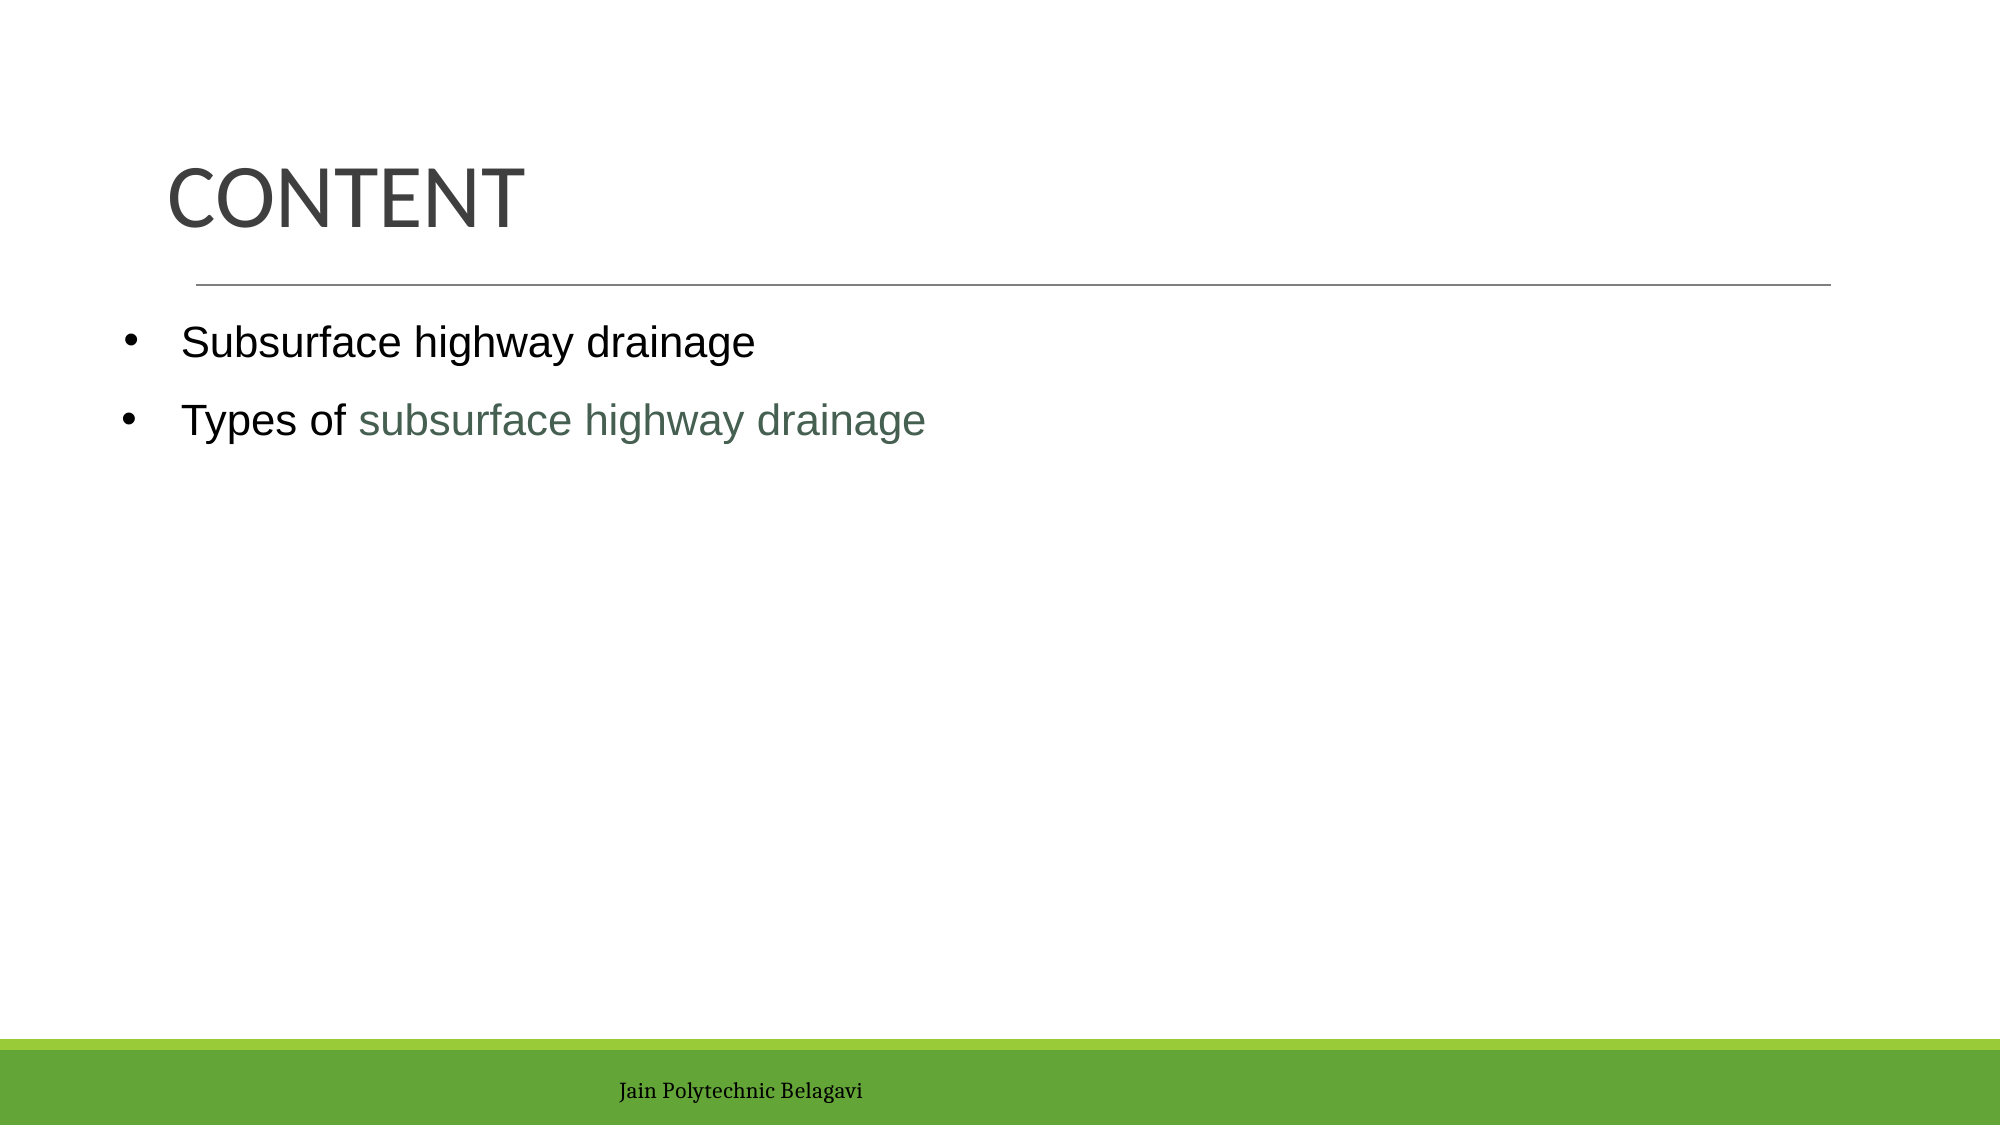

# CONTENT
Subsurface highway drainage
Types of subsurface highway drainage
Jain Polytechnic Belagavi